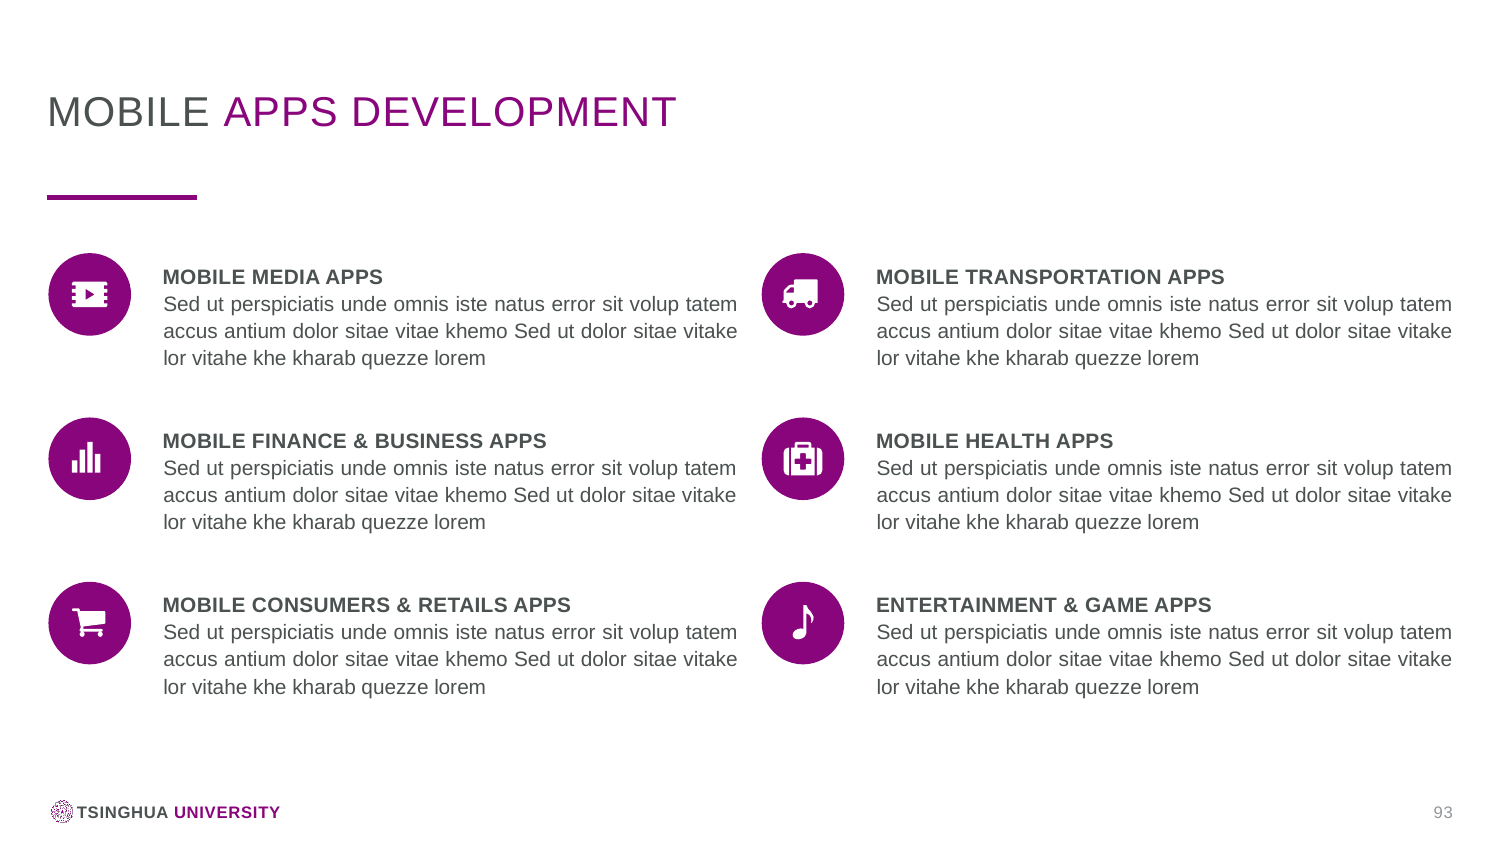

Mobile Apps Development

Mobile Media Apps
Sed ut perspiciatis unde omnis iste natus error sit volup tatem accus antium dolor sitae vitae khemo Sed ut dolor sitae vitake lor vitahe khe kharab quezze lorem

Mobile Transportation Apps
Sed ut perspiciatis unde omnis iste natus error sit volup tatem accus antium dolor sitae vitae khemo Sed ut dolor sitae vitake lor vitahe khe kharab quezze lorem

Mobile Finance & Business Apps
Sed ut perspiciatis unde omnis iste natus error sit volup tatem accus antium dolor sitae vitae khemo Sed ut dolor sitae vitake lor vitahe khe kharab quezze lorem

Mobile Health Apps
Sed ut perspiciatis unde omnis iste natus error sit volup tatem accus antium dolor sitae vitae khemo Sed ut dolor sitae vitake lor vitahe khe kharab quezze lorem

Mobile Consumers & Retails Apps
Sed ut perspiciatis unde omnis iste natus error sit volup tatem accus antium dolor sitae vitae khemo Sed ut dolor sitae vitake lor vitahe khe kharab quezze lorem

Entertainment & Game Apps
Sed ut perspiciatis unde omnis iste natus error sit volup tatem accus antium dolor sitae vitae khemo Sed ut dolor sitae vitake lor vitahe khe kharab quezze lorem